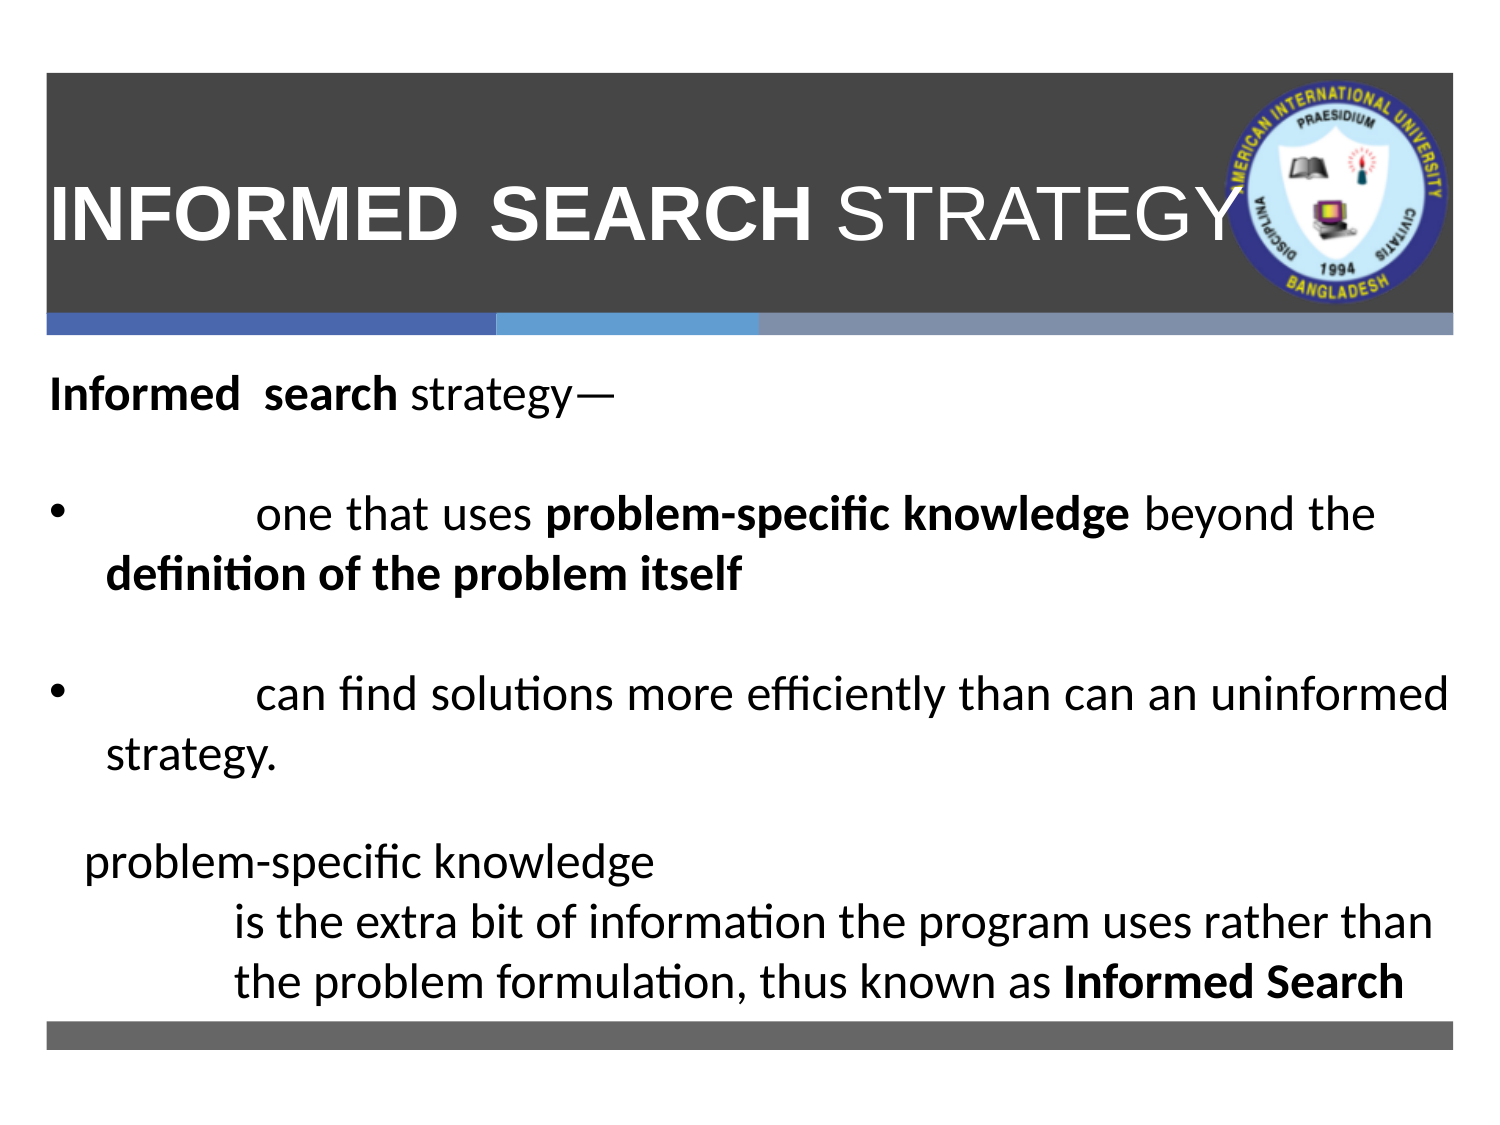

# INFORMED  SEARCH STRATEGY
Informed  search strategy—

	one that uses problem-specific knowledge beyond the 	definition of the problem itself

	can find solutions more efficiently than can an uninformed 	strategy.
problem-specific knowledge
	is the extra bit of information the program uses rather than
	the problem formulation, thus known as Informed Search